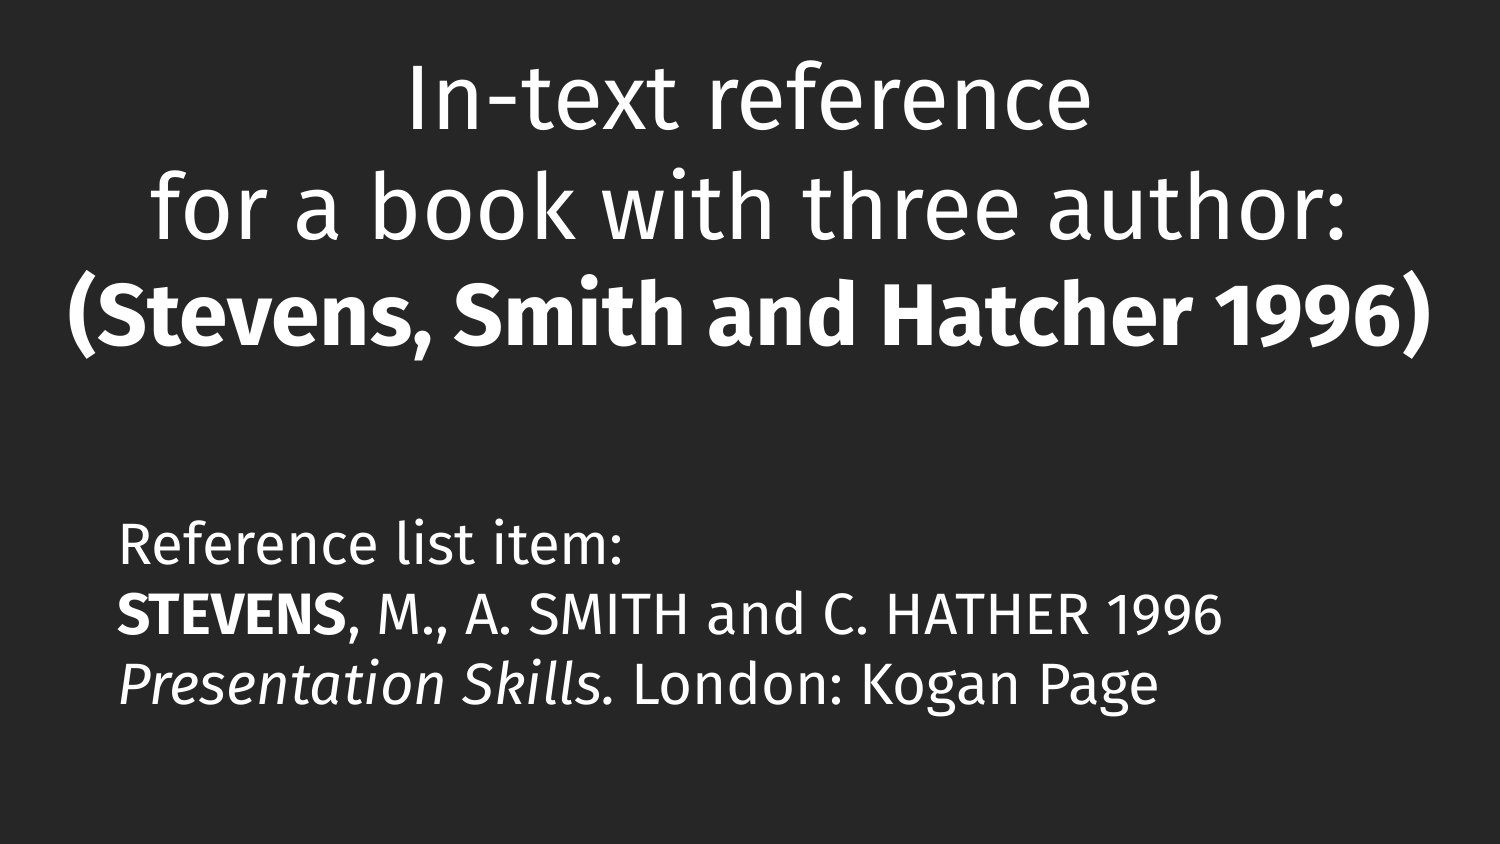

In-text reference
for a book with three author:
(Stevens, Smith and Hatcher 1996)
Reference list item:
STEVENS, M., A. SMITH and C. HATHER 1996
Presentation Skills. London: Kogan Page